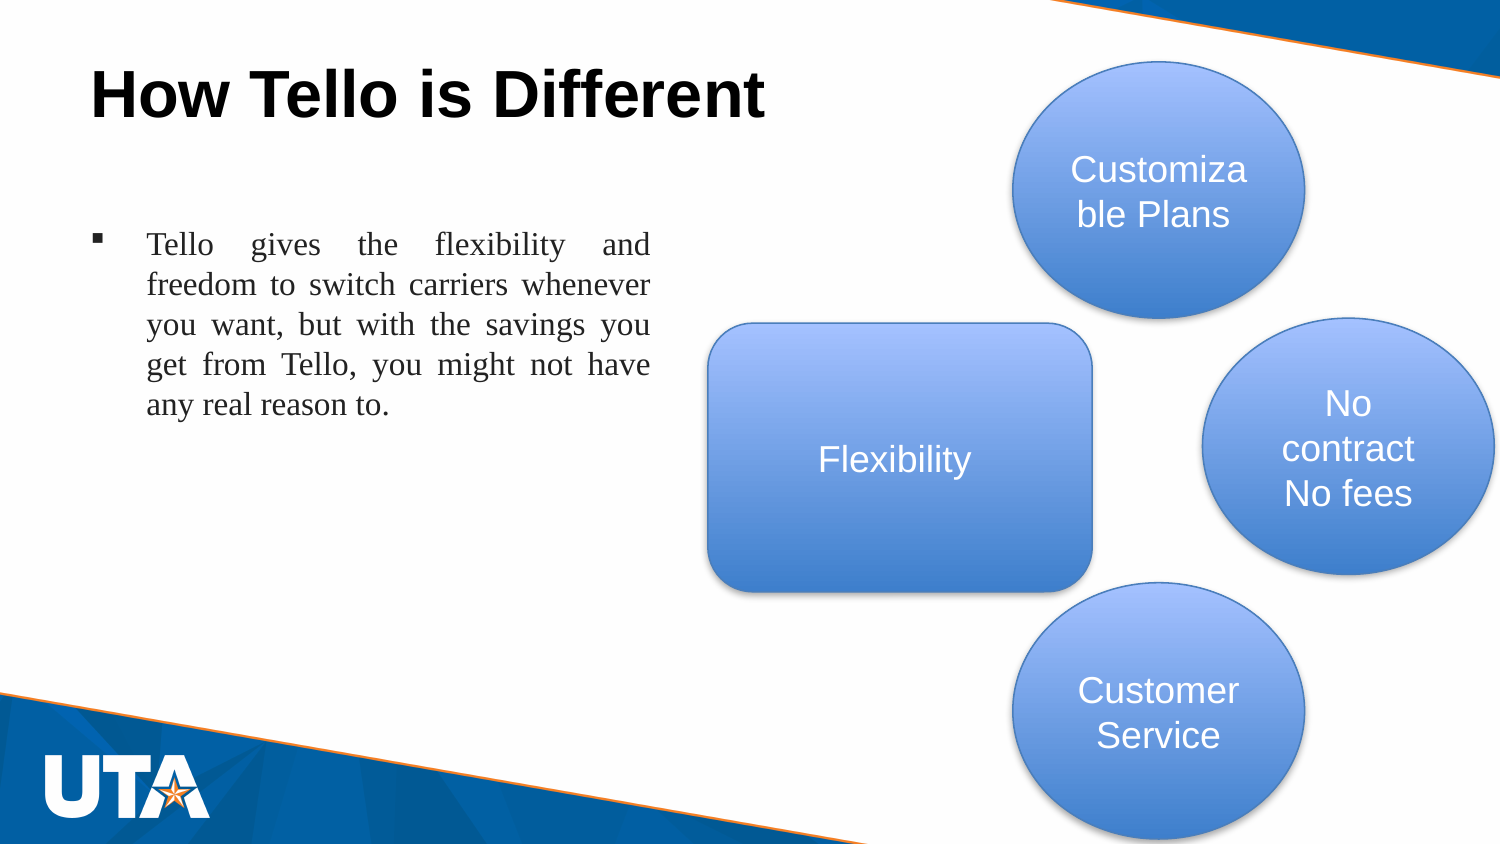

# How Tello is Different
Customizable Plans

Tello gives the flexibility and freedom to switch carriers whenever you want, but with the savings you get from Tello, you might not have any real reason to.
No contract No fees
Flexibility
Customer Service